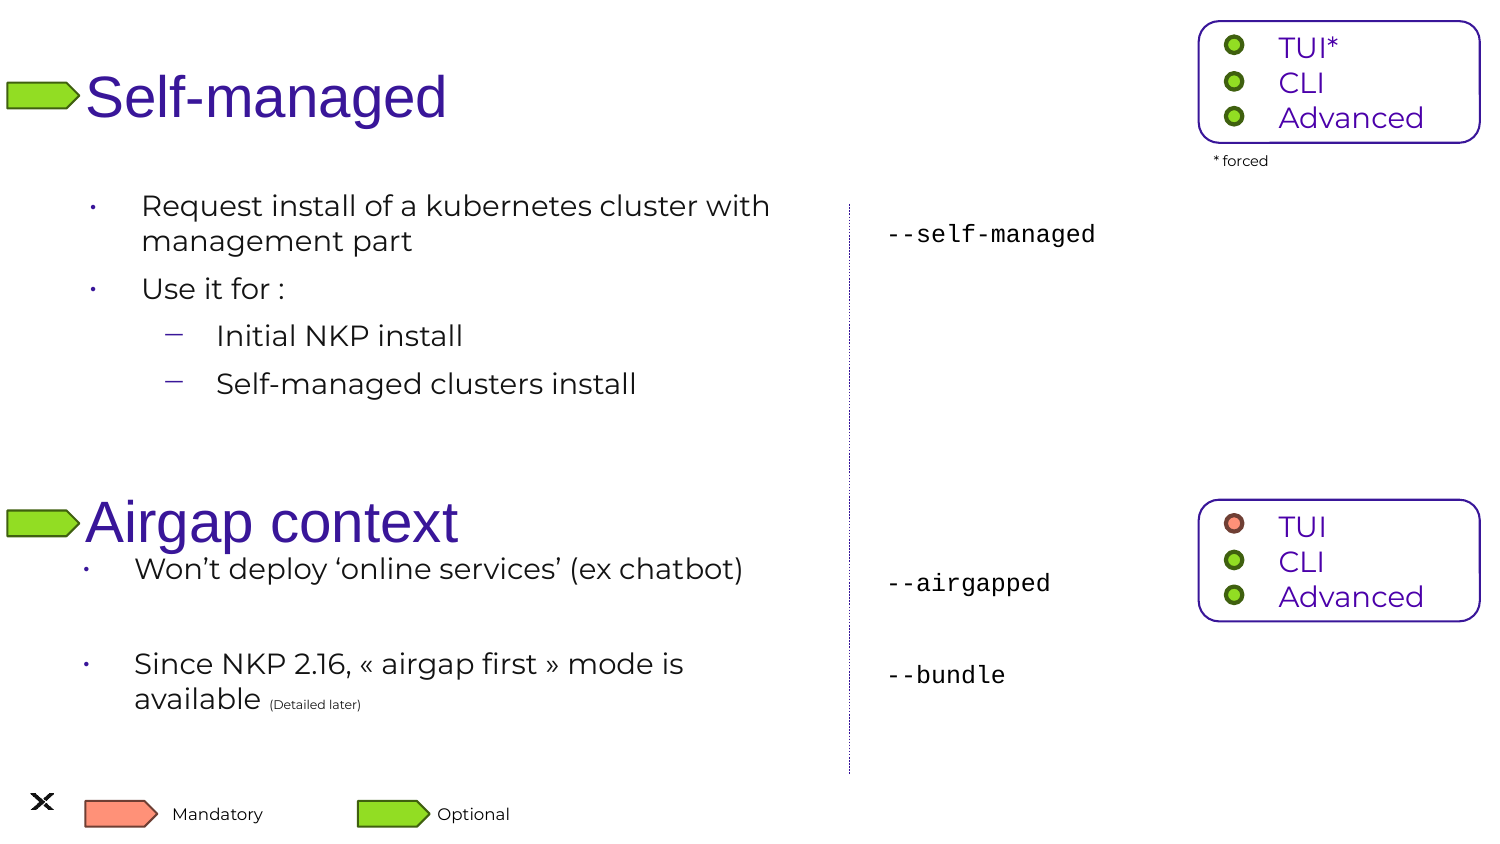

TUI*
CLI
Advanced

# Self-managed

* forced
Request install of a kubernetes cluster with management part
Use it for :
Initial NKP install
Self-managed clusters install
--self-managed
Airgap context
TUI
CLI
Advanced

Won’t deploy ‘online services’ (ex chatbot)

Since NKP 2.16, « airgap first » mode is available (Detailed later)
--airgapped
--bundle
Mandatory
Optional